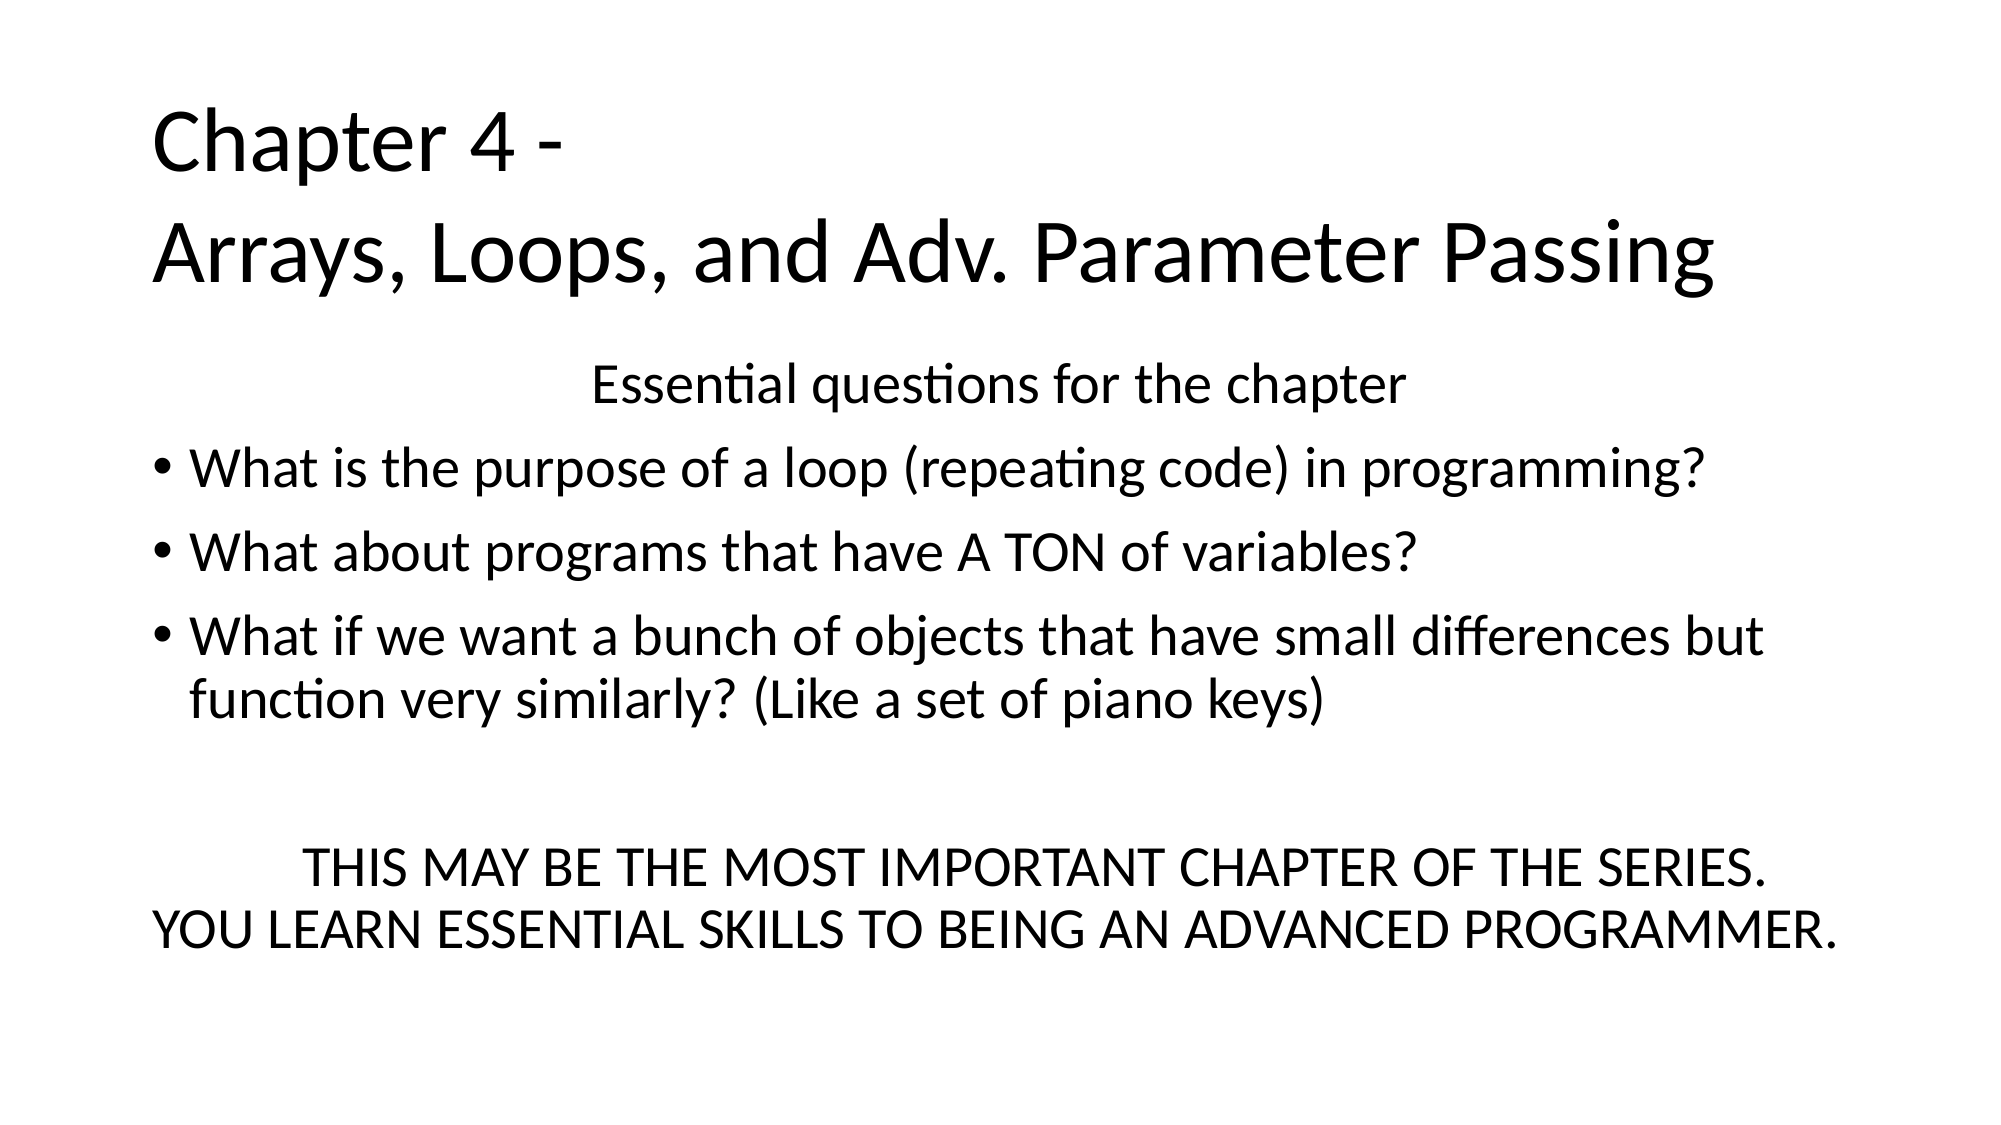

# Chapter 4 - Arrays, Loops, and Adv. Parameter Passing
Essential questions for the chapter
What is the purpose of a loop (repeating code) in programming?
What about programs that have A TON of variables?
What if we want a bunch of objects that have small differences but function very similarly? (Like a set of piano keys)

	THIS MAY BE THE MOST IMPORTANT CHAPTER OF THE SERIES. YOU LEARN ESSENTIAL SKILLS TO BEING AN ADVANCED PROGRAMMER.